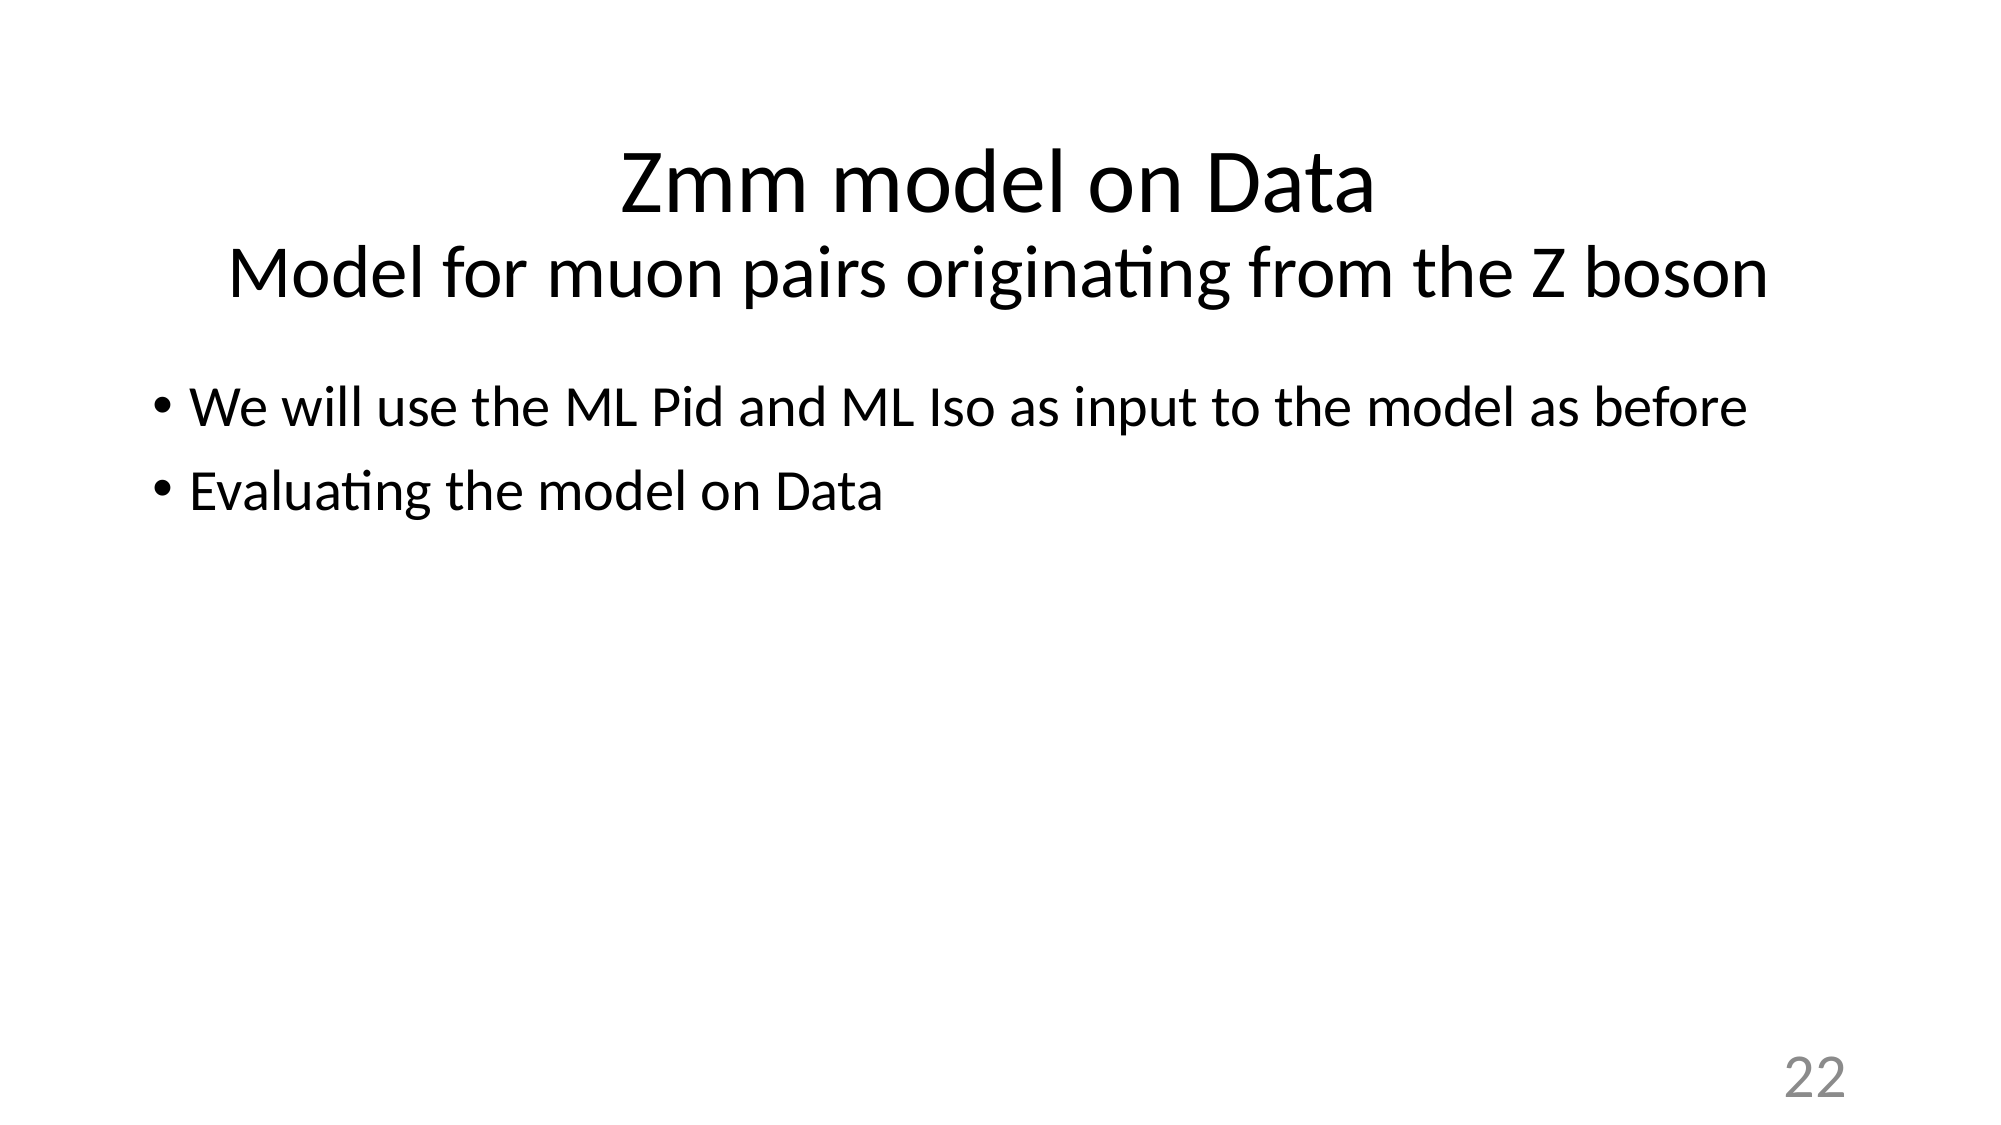

# Zmm model on Data Model for muon pairs originating from the Z boson
We will use the ML Pid and ML Iso as input to the model as before
Evaluating the model on Data
22